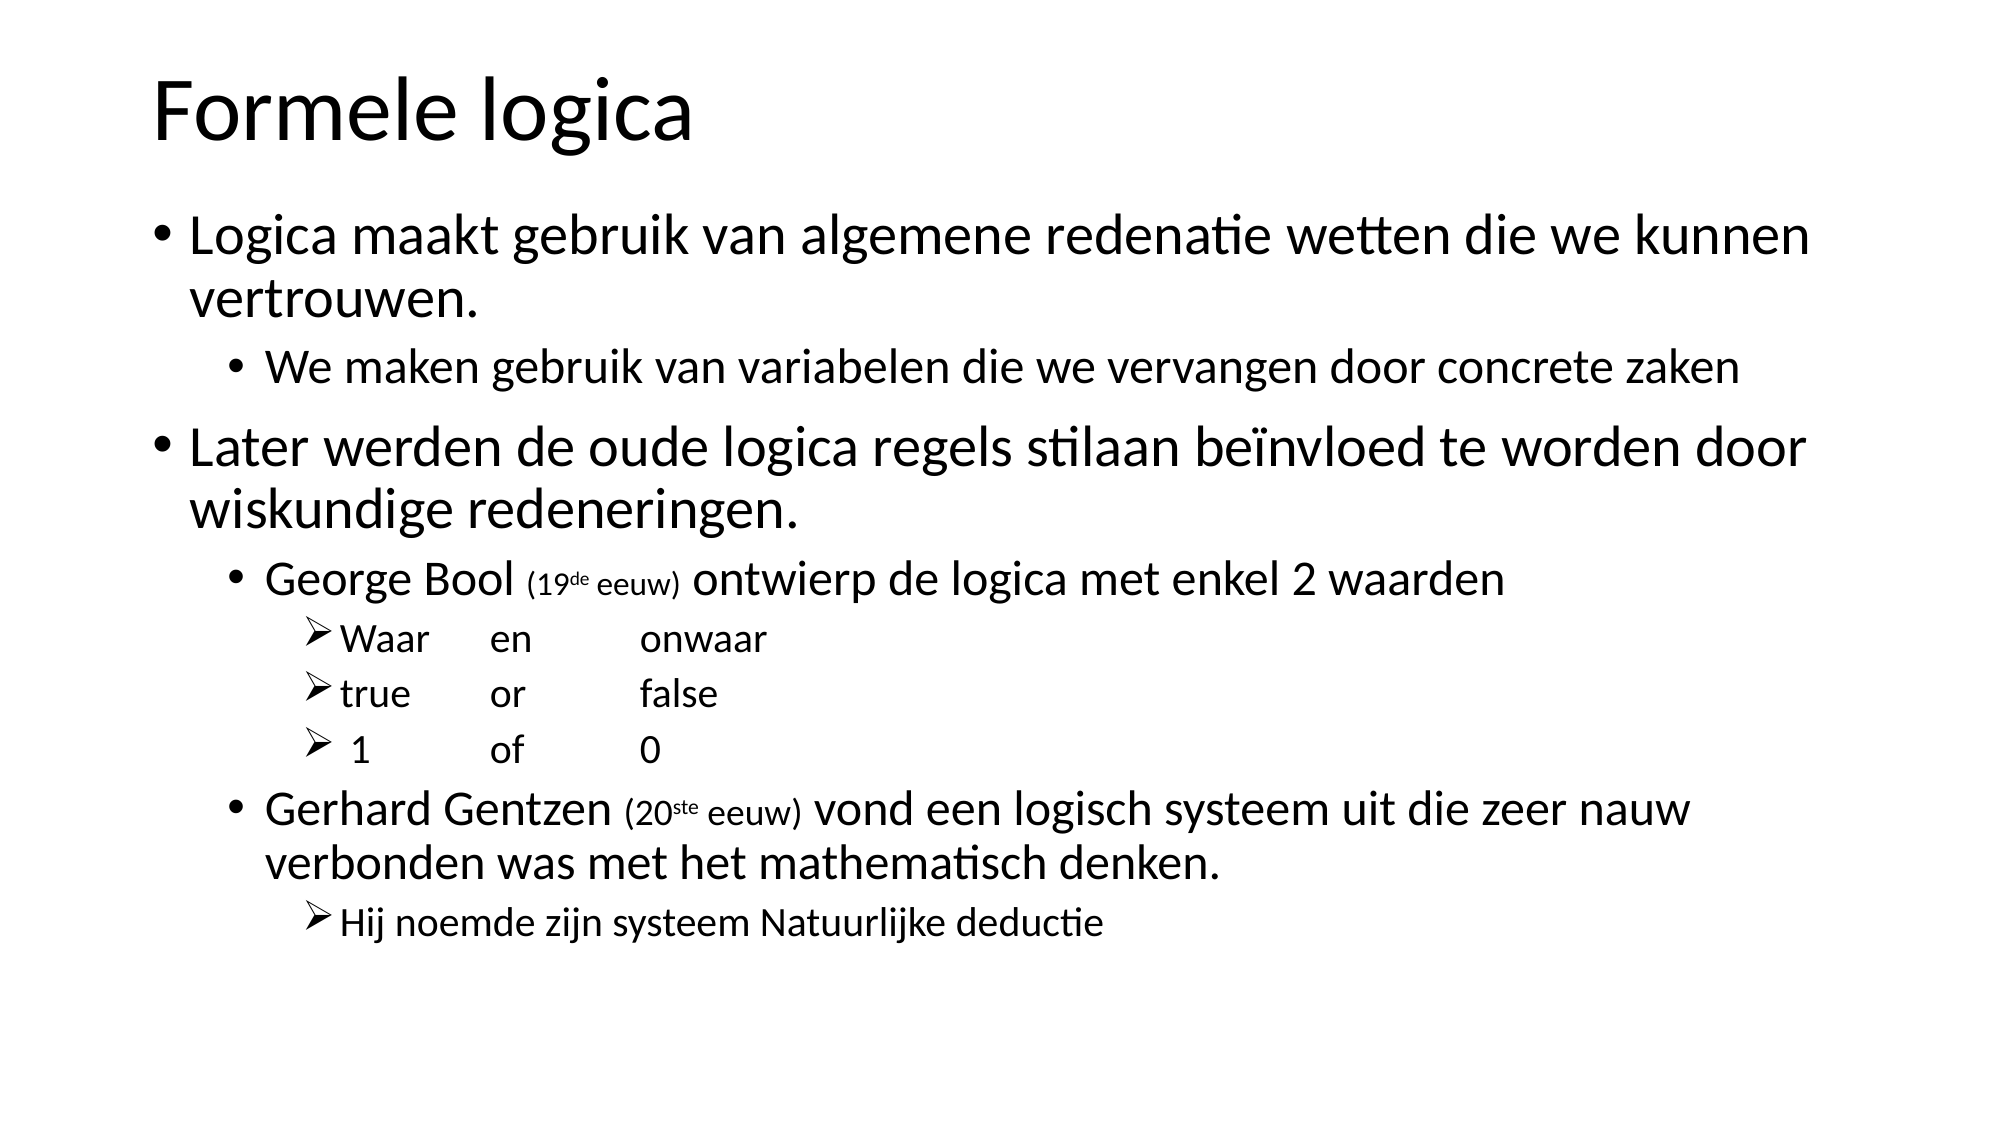

# Formele logica
Logica maakt gebruik van algemene redenatie wetten die we kunnen vertrouwen.
We maken gebruik van variabelen die we vervangen door concrete zaken
Later werden de oude logica regels stilaan beïnvloed te worden door wiskundige redeneringen.
George Bool (19de eeuw) ontwierp de logica met enkel 2 waarden
Waar 	en 	onwaar
true  	or  	false
 1	of	0
Gerhard Gentzen (20ste eeuw) vond een logisch systeem uit die zeer nauw verbonden was met het mathematisch denken.
Hij noemde zijn systeem Natuurlijke deductie